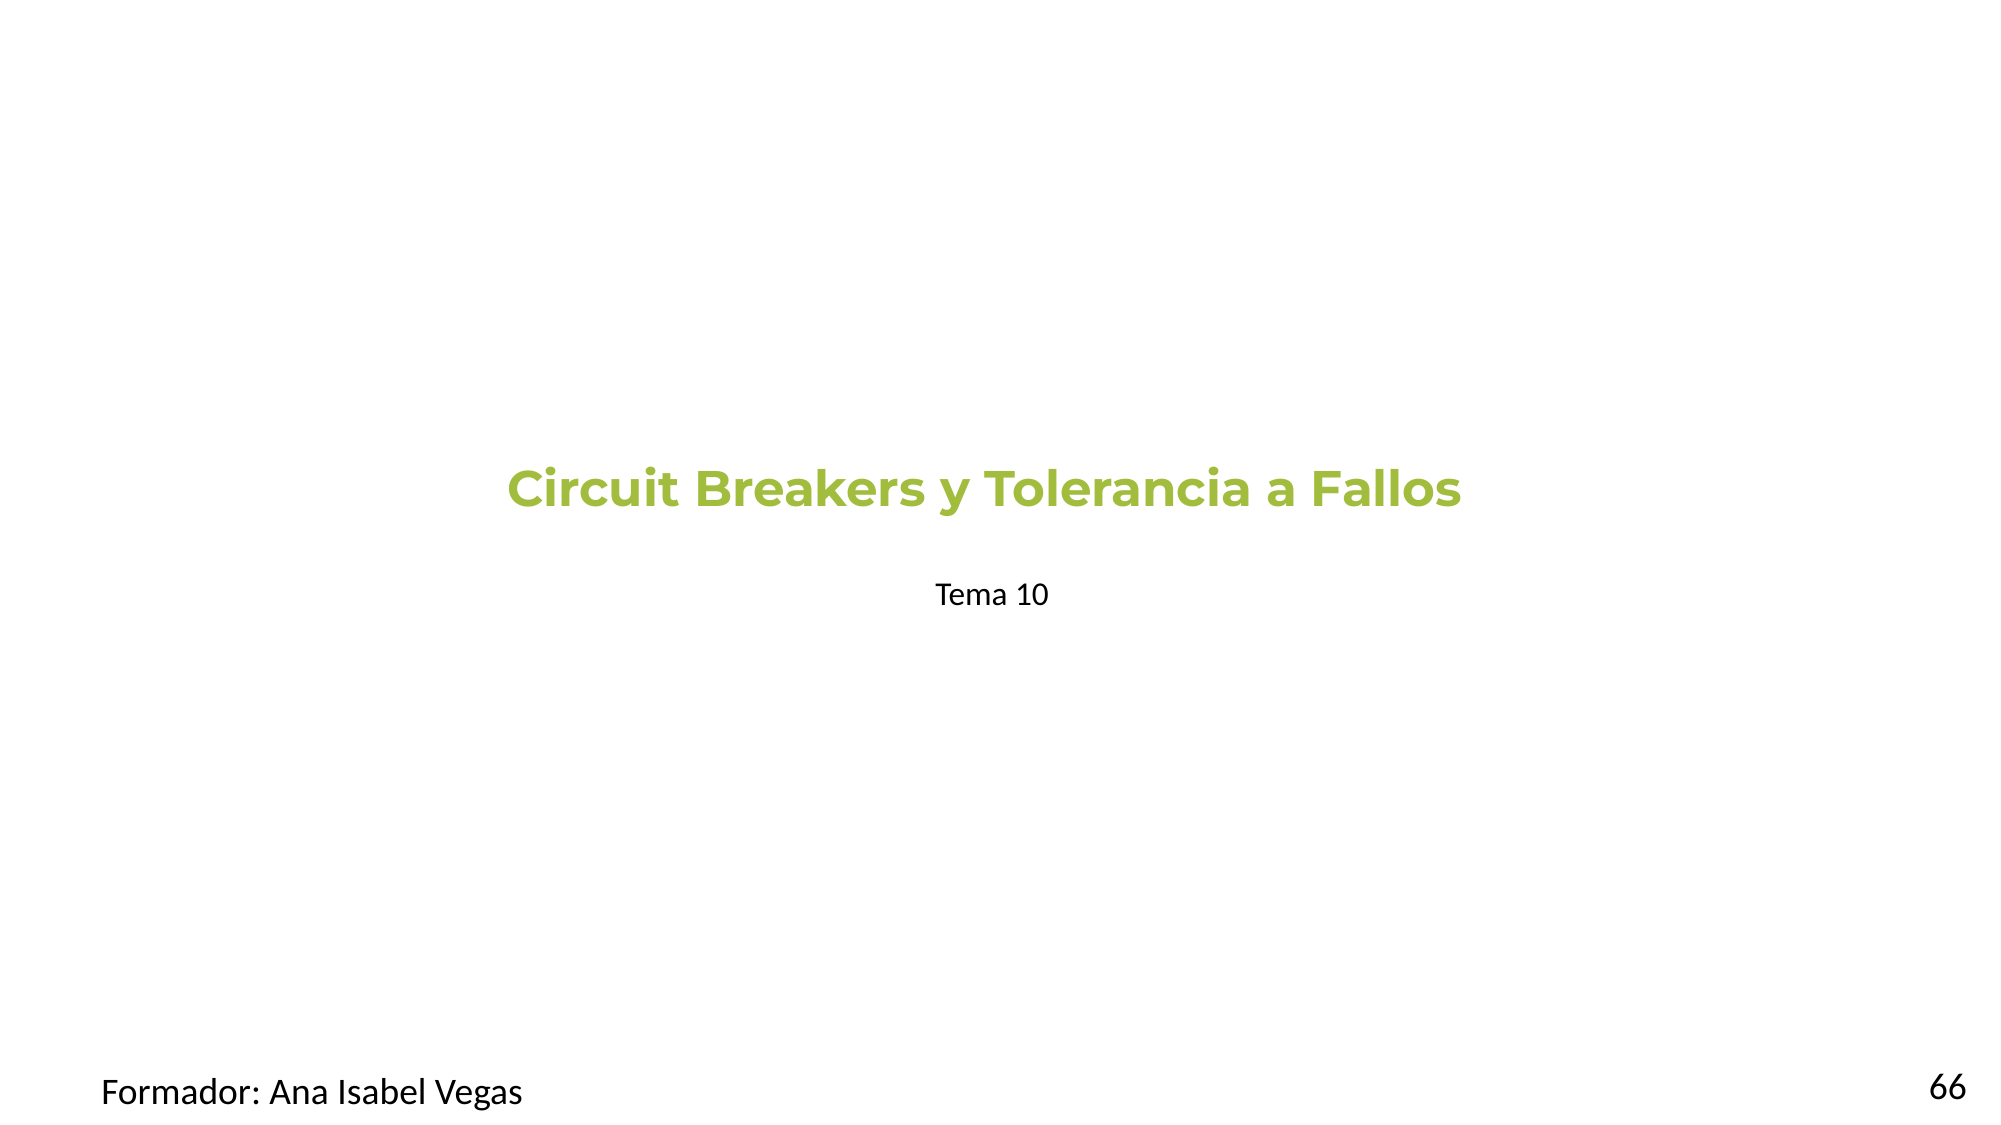

#

Circuit Breakers y Tolerancia a Fallos
Tema 10

66
Formador: Ana Isabel Vegas